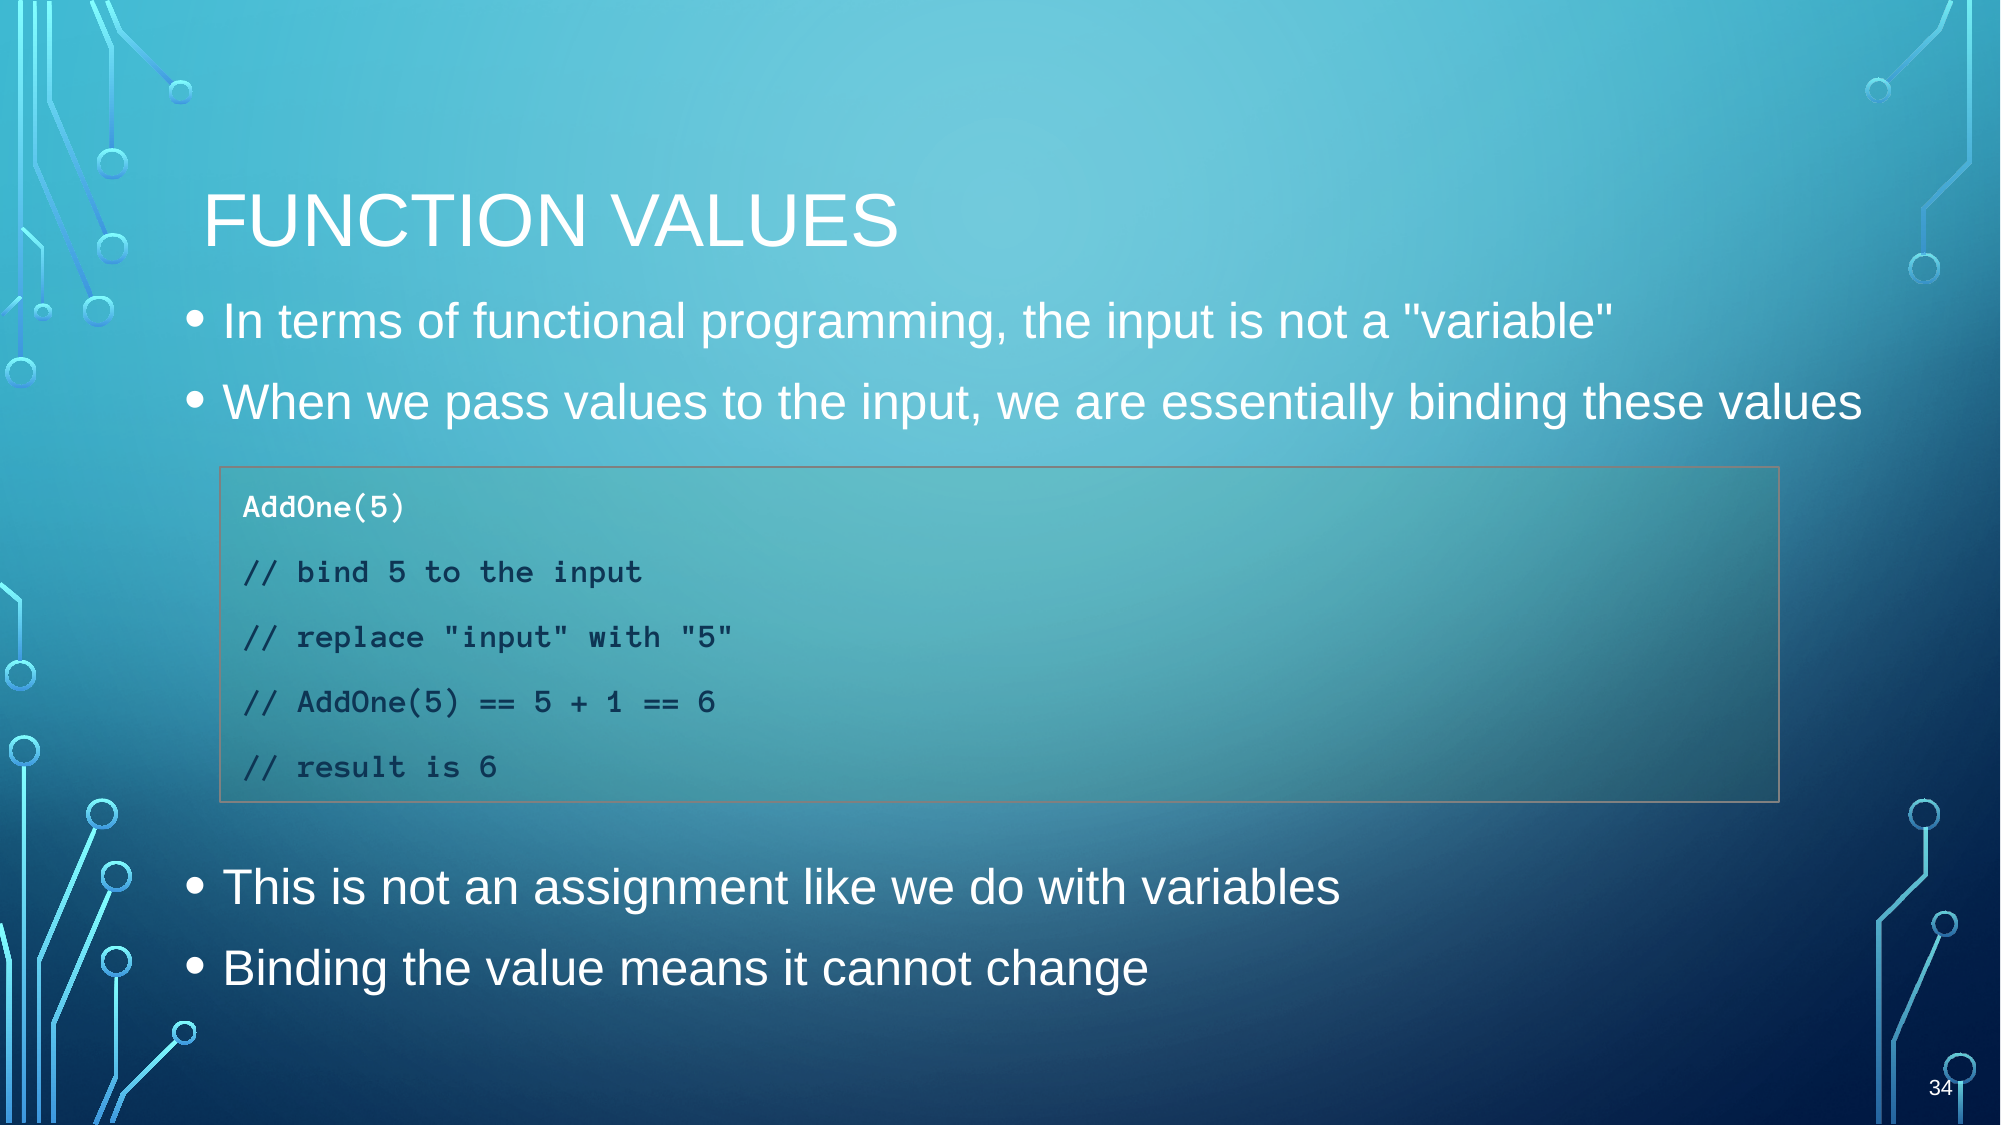

# Function values
In terms of functional programming, the input is not a "variable"
When we pass values to the input, we are essentially binding these values

This is not an assignment like we do with variables
Binding the value means it cannot change

AddOne(5)
// bind 5 to the input
// replace "input" with "5"
// AddOne(5) == 5 + 1 == 6
// result is 6
34